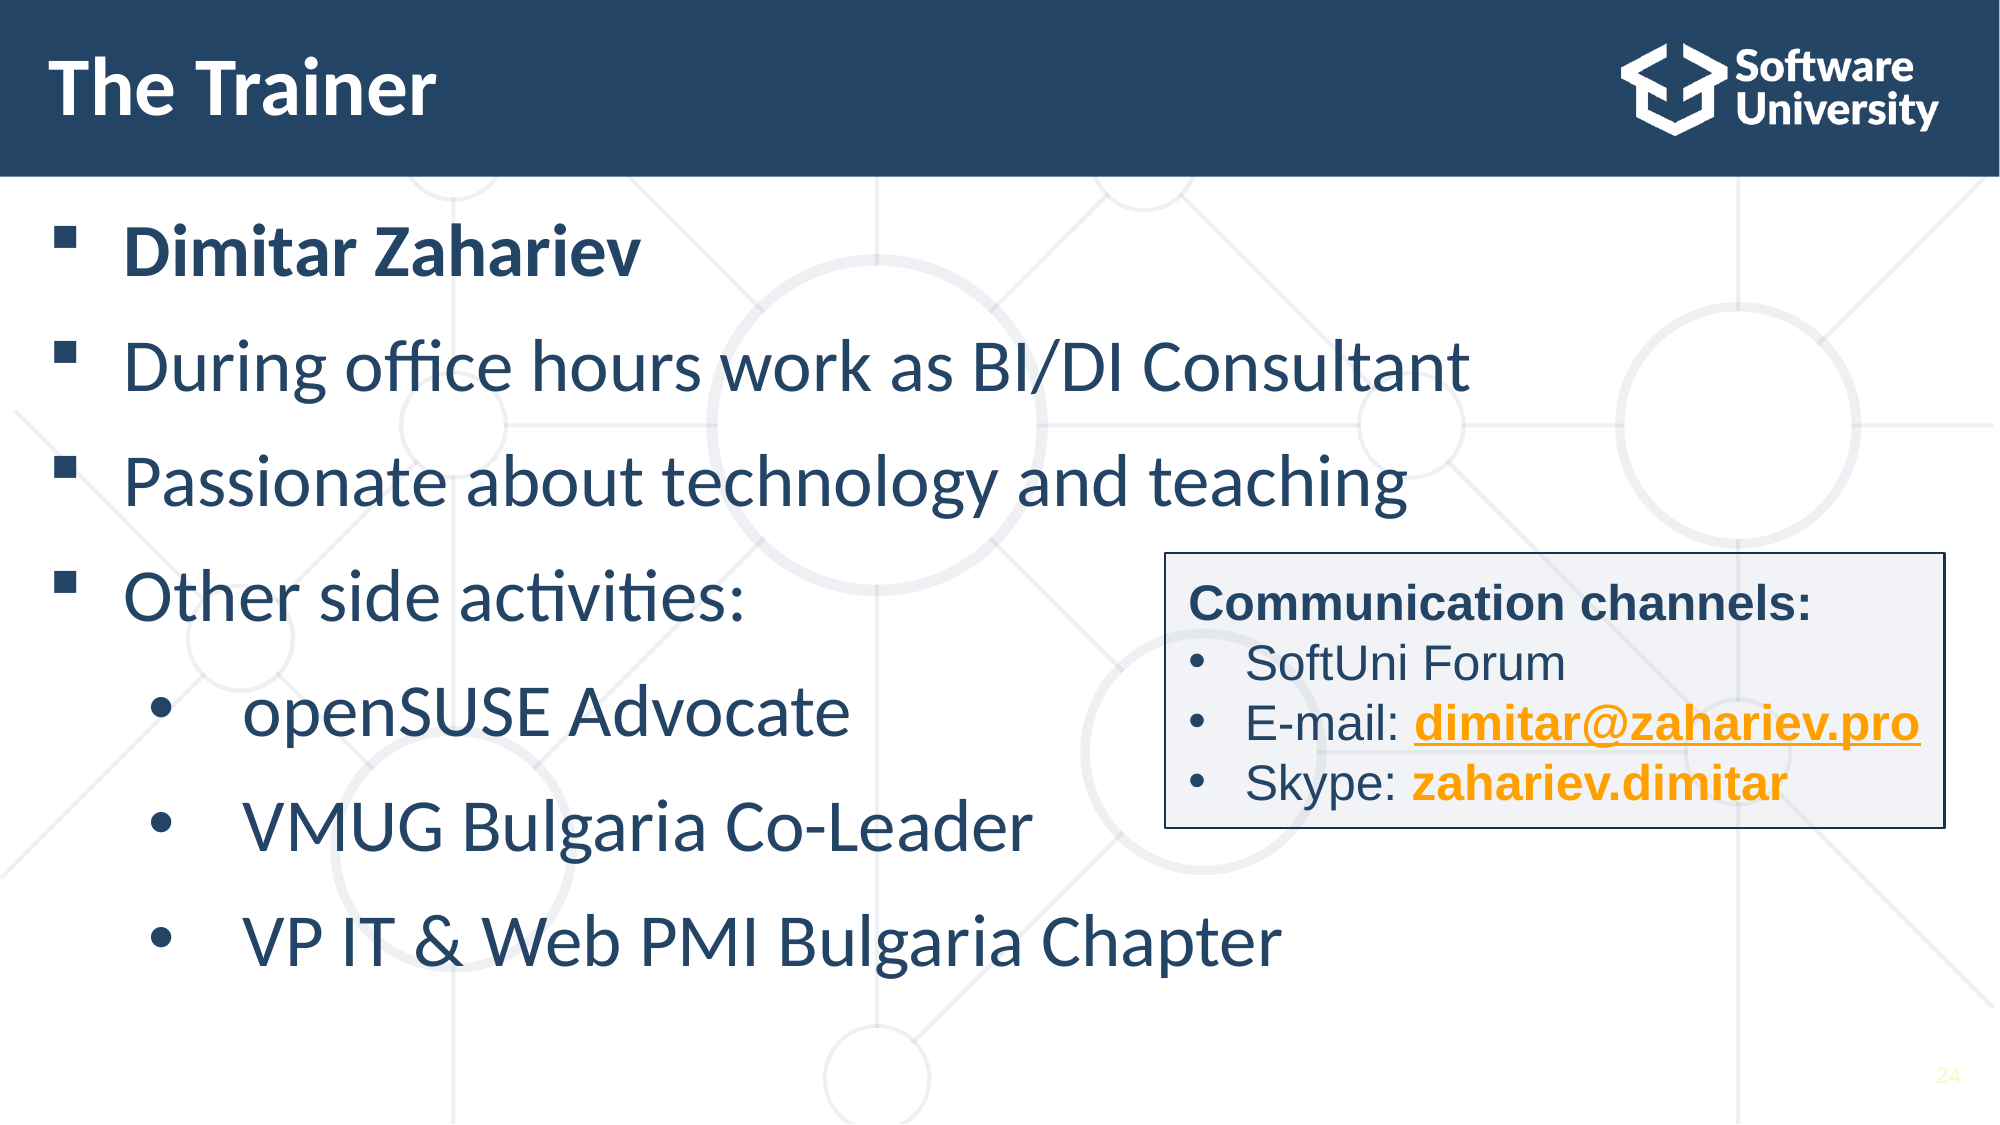

# The Trainer
Dimitar Zahariev
During office hours work as BI/DI Consultant
Passionate about technology and teaching
Other side activities:
openSUSE Advocate
VMUG Bulgaria Co-Leader
VP IT & Web PMI Bulgaria Chapter

Communication channels:
SoftUni Forum
E-mail: dimitar@zahariev.pro
Skype: zahariev.dimitar
24